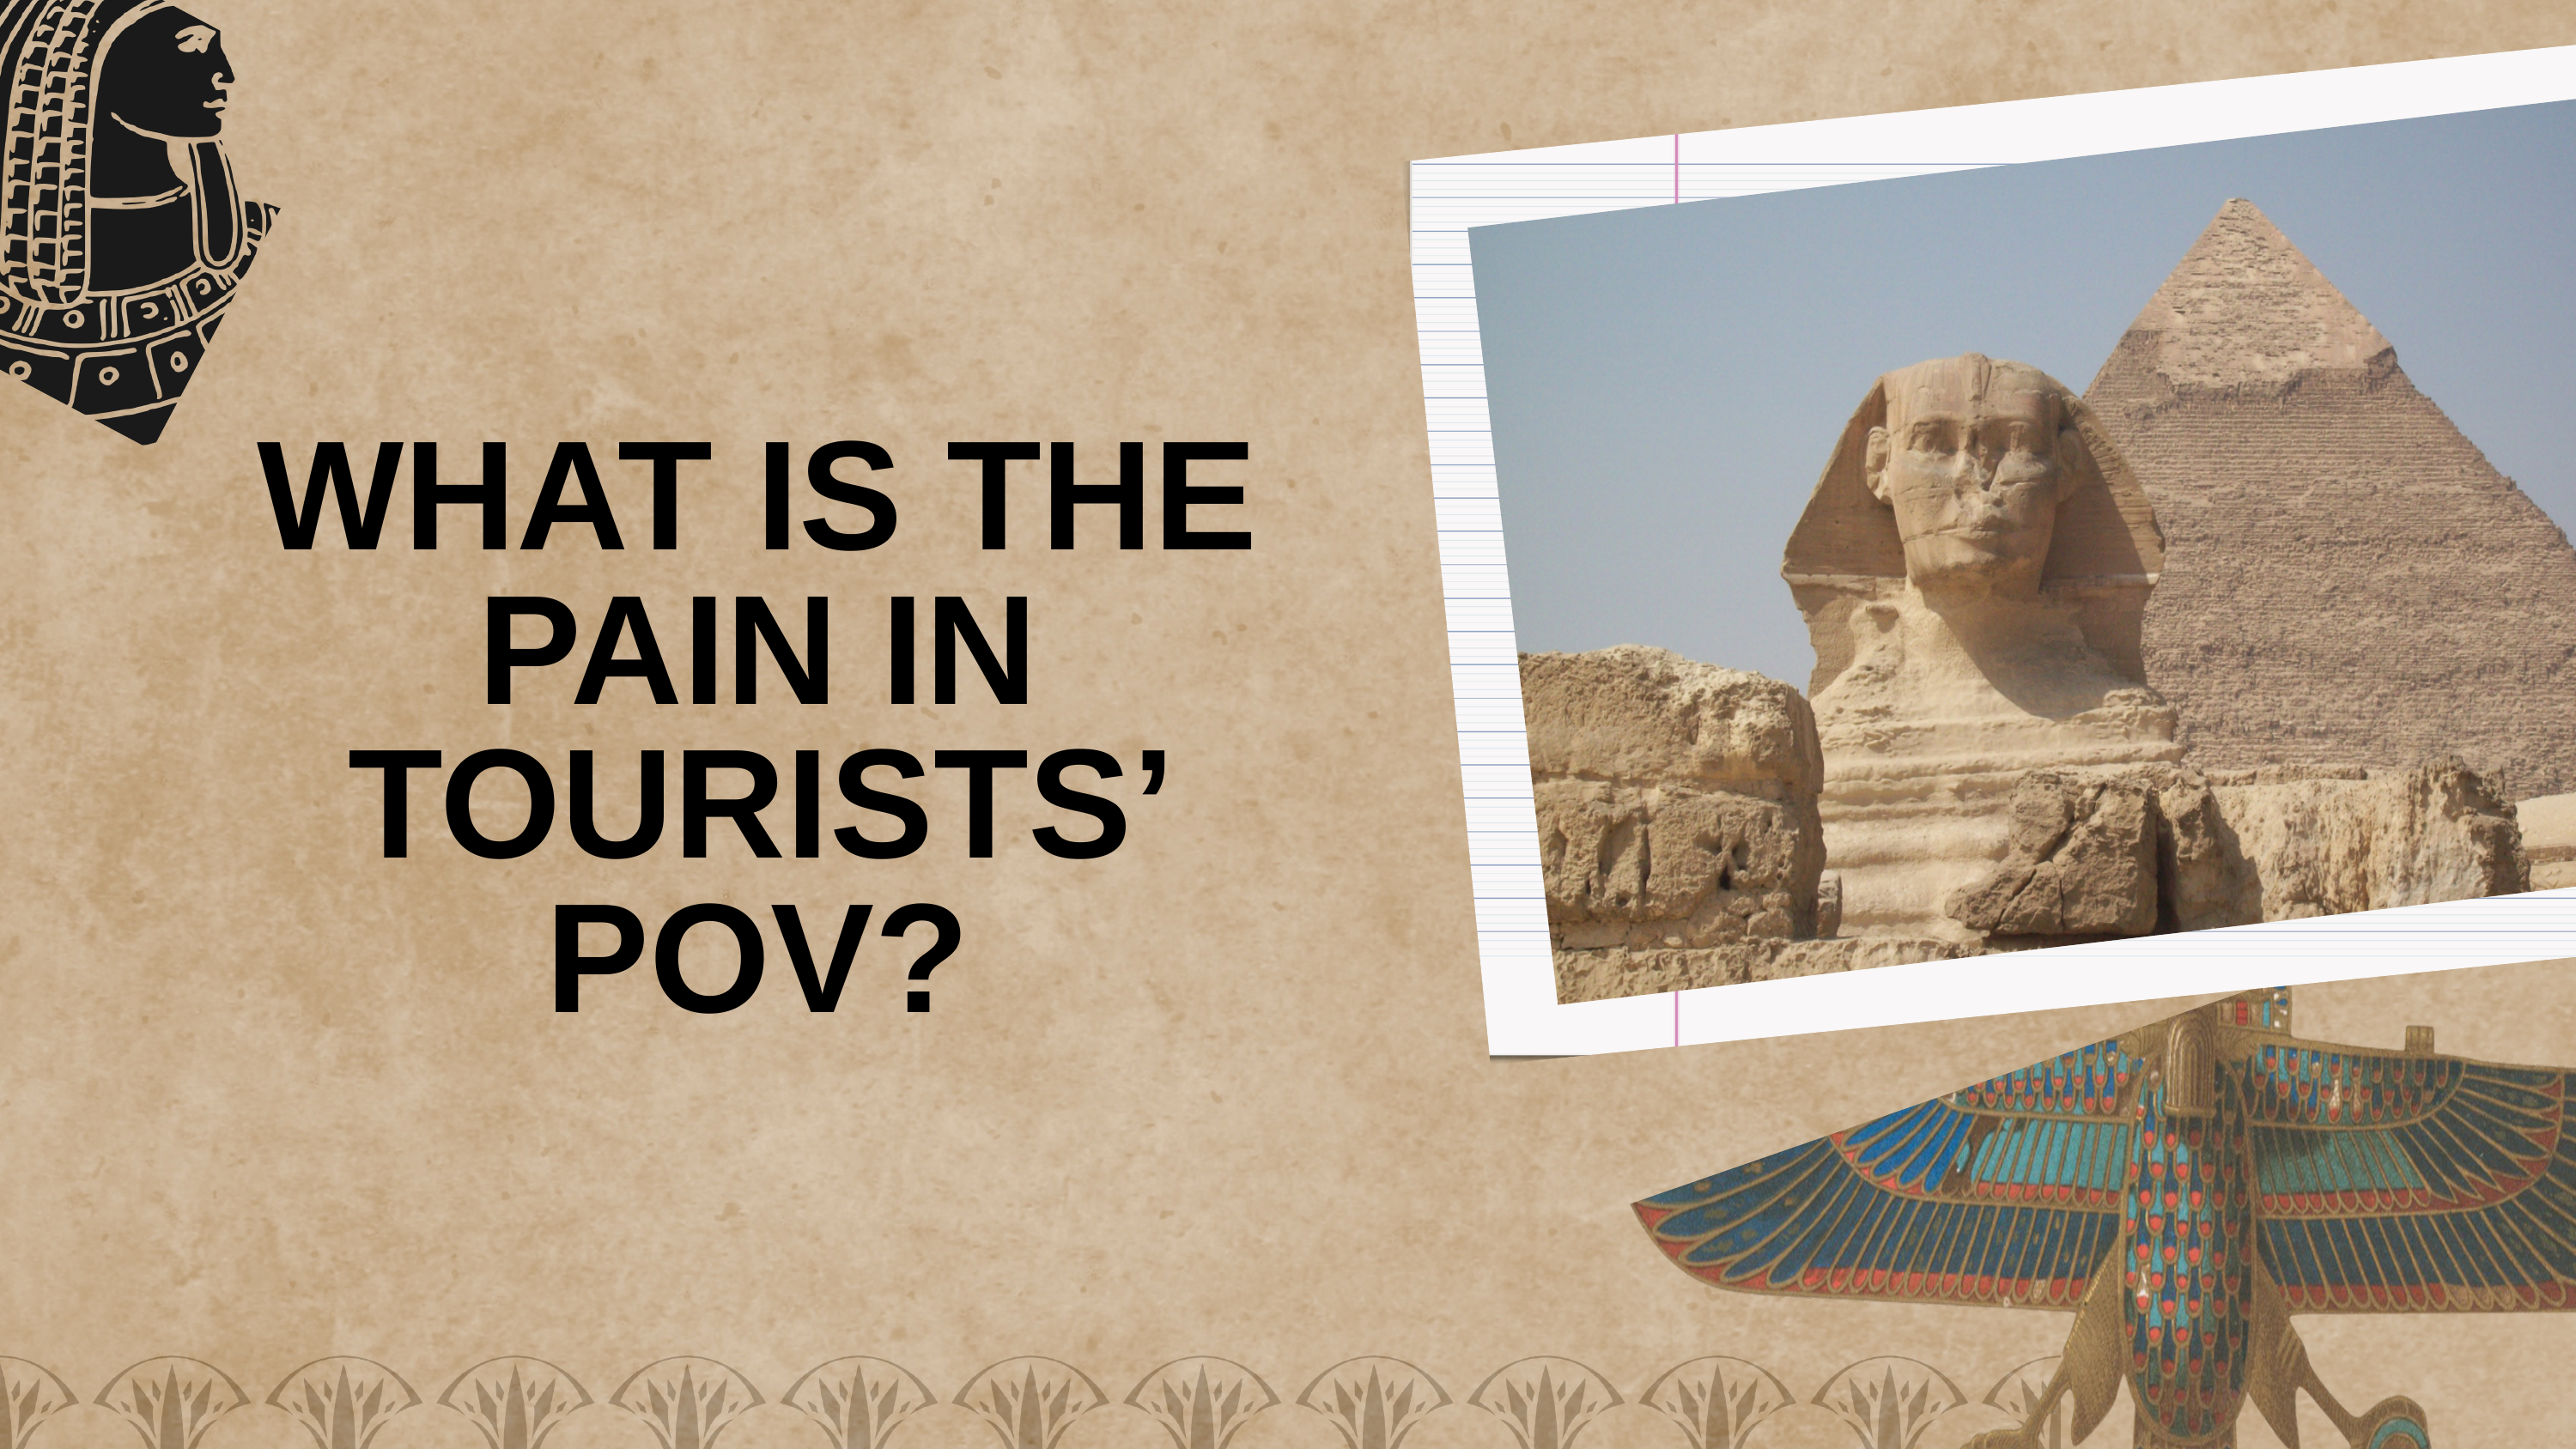

WHAT IS THE PAIN IN TOURISTS’ POV?